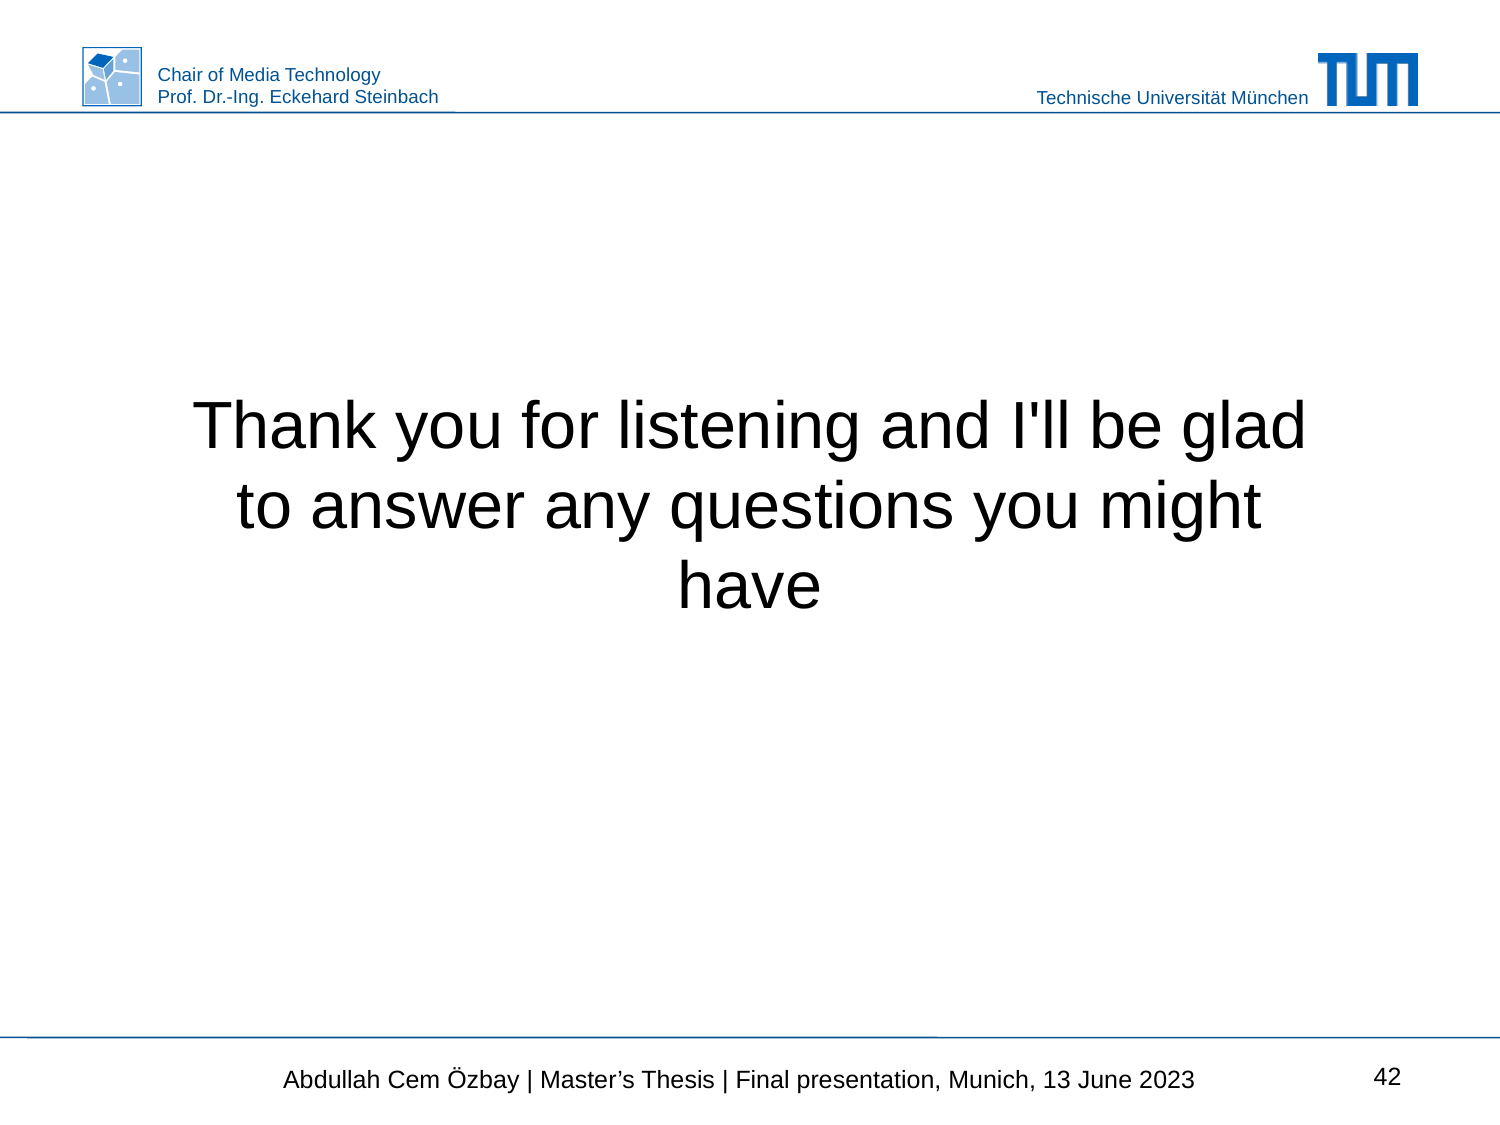

Thank you for listening and I'll be glad to answer any questions you might have
42
Abdullah Cem Özbay | Master’s Thesis | Final presentation, Munich, 13 June 2023